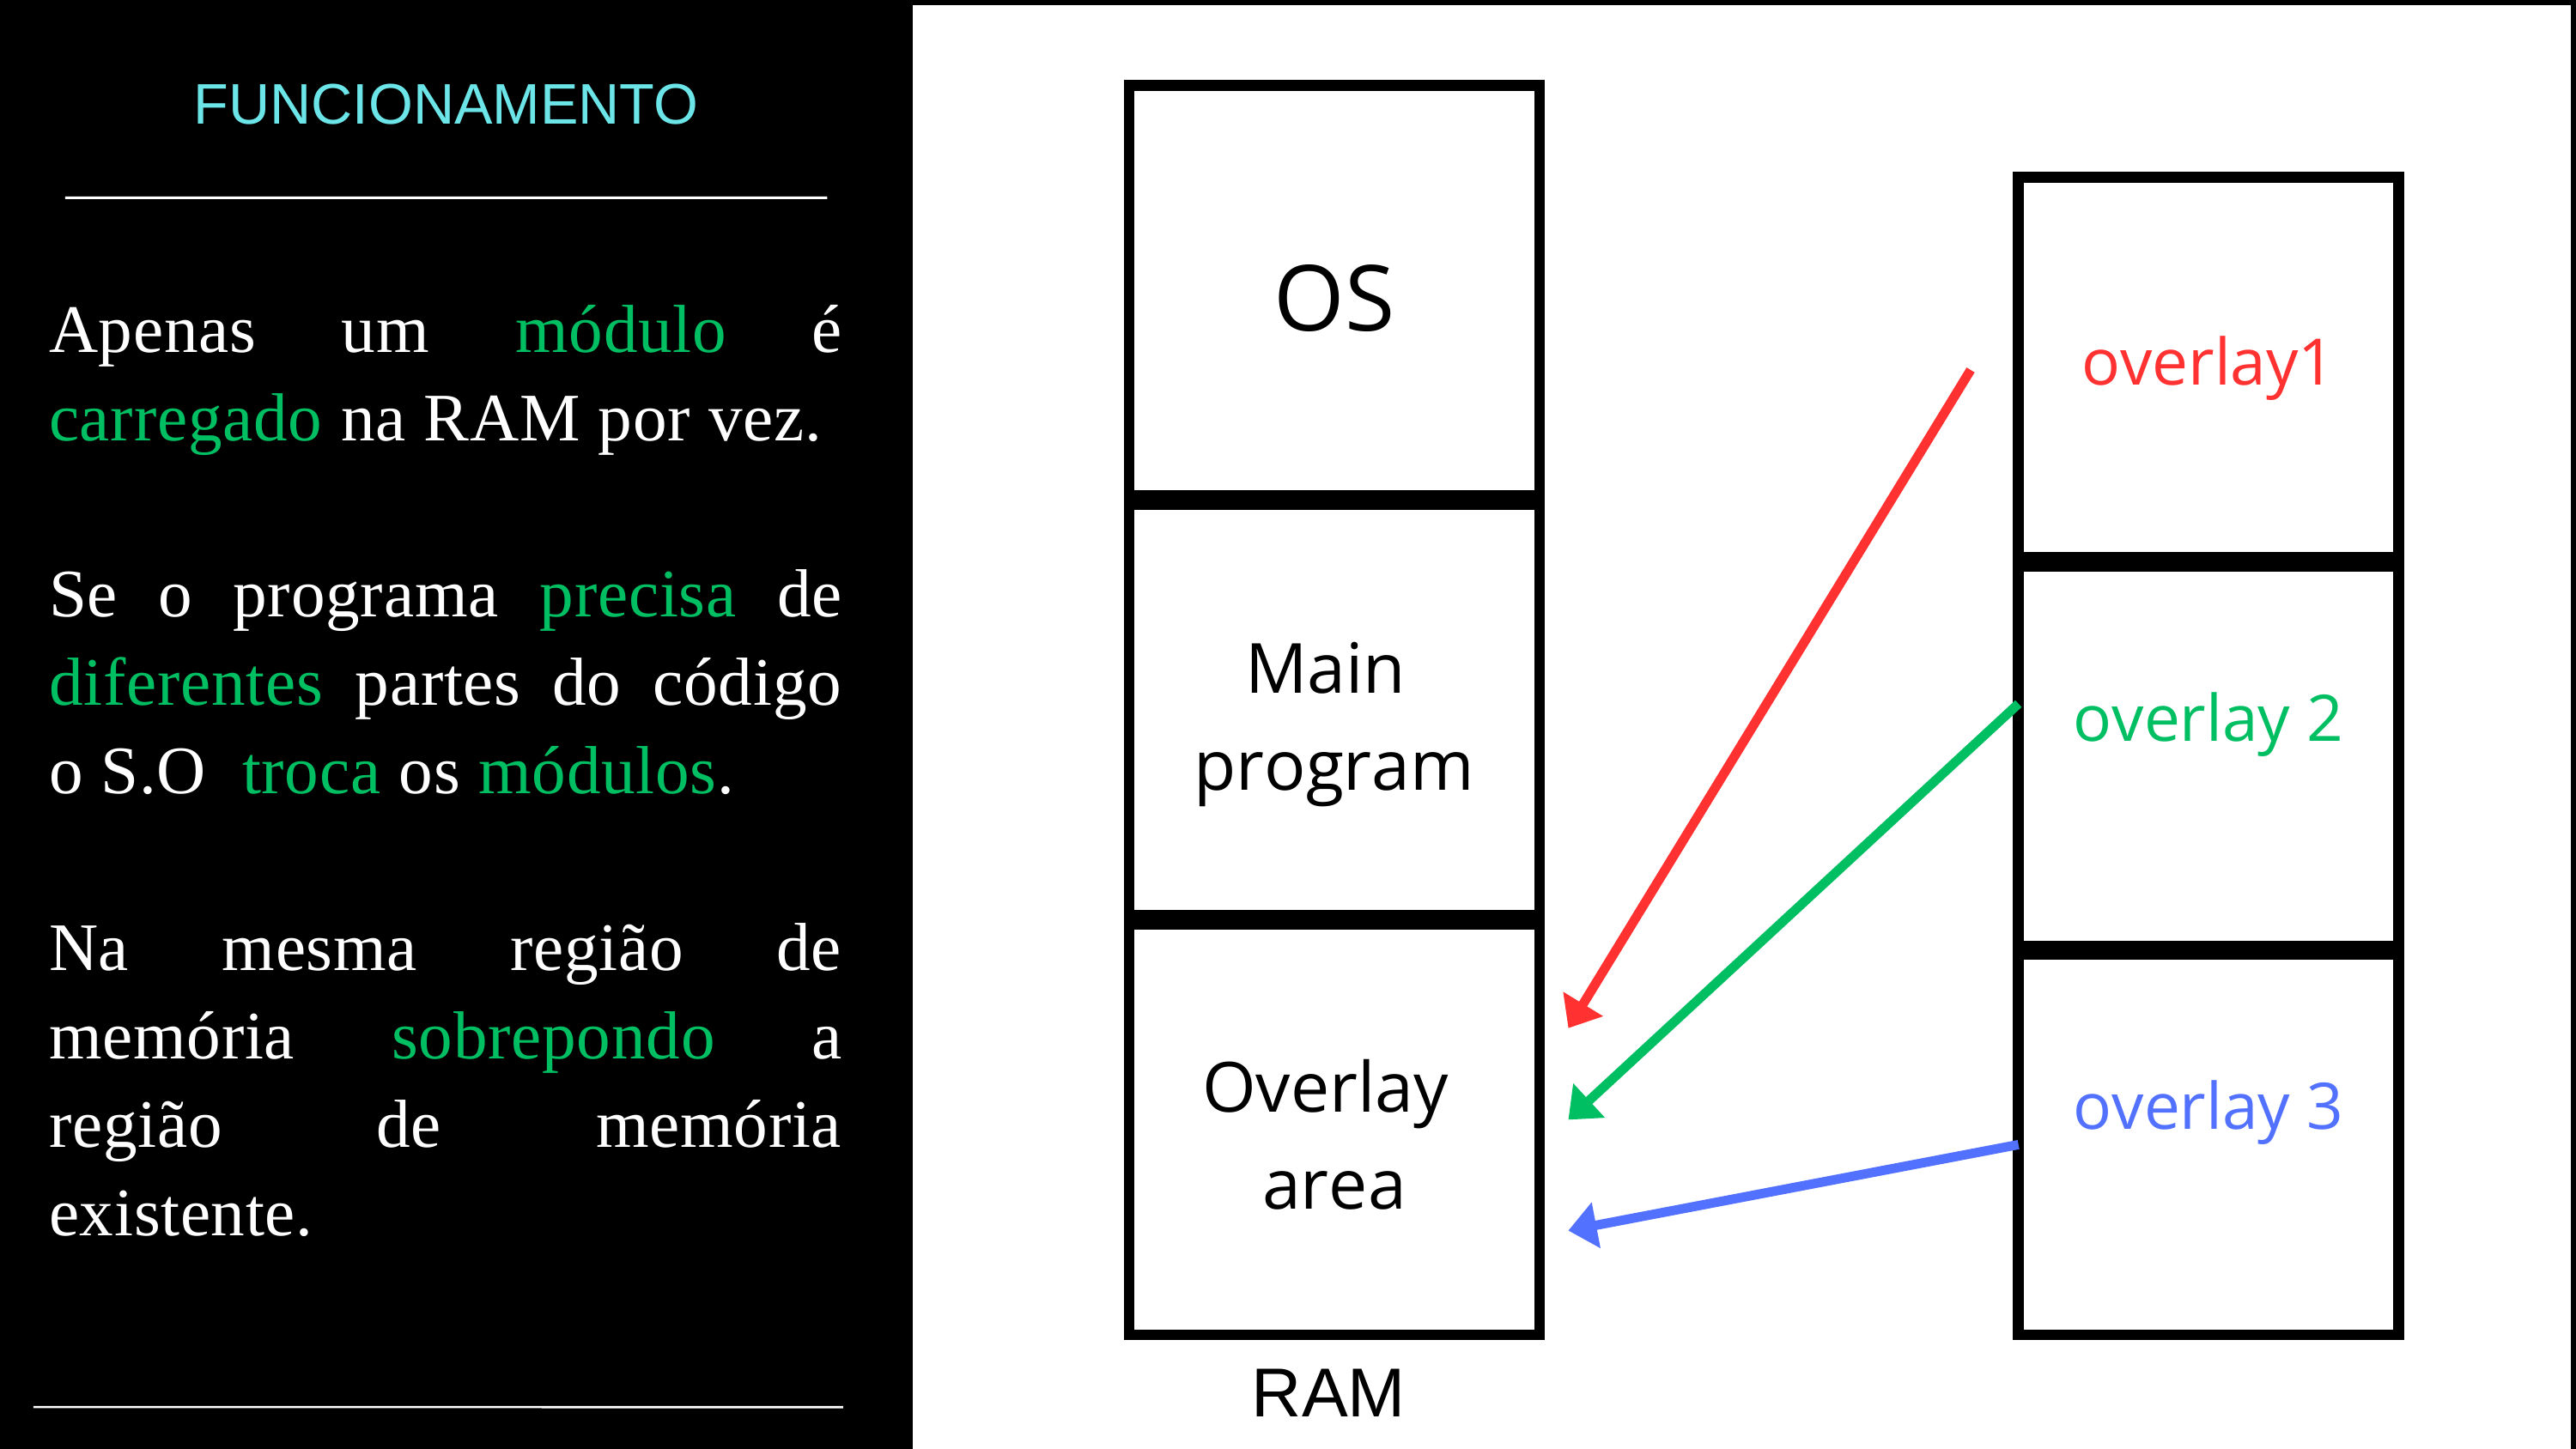

FUNCIONAMENTO

OS
Apenas um módulo é carregado na RAM por vez.

Se o programa precisa de diferentes partes do código o S.O  troca os módulos.

Na mesma região de memória sobrepondo a região de memória existente.
overlay1

Main
program
overlay 2

Overlay
area
overlay 3

RAM